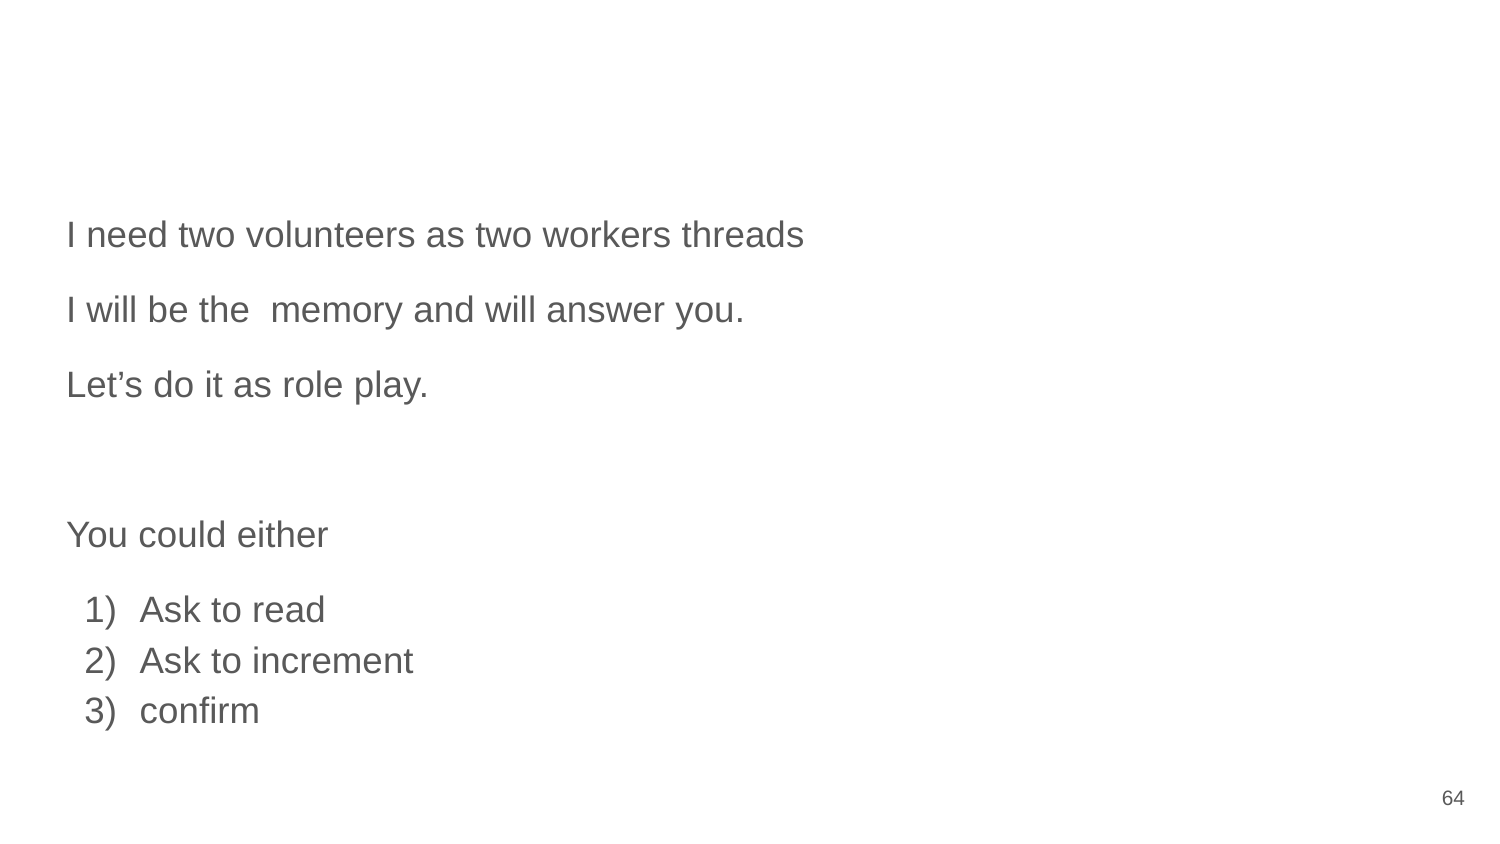

#
I need two volunteers as two workers threads
I will be the  memory and will answer you.
Let’s do it as role play.

You could either
Ask to read
Ask to increment
confirm
64